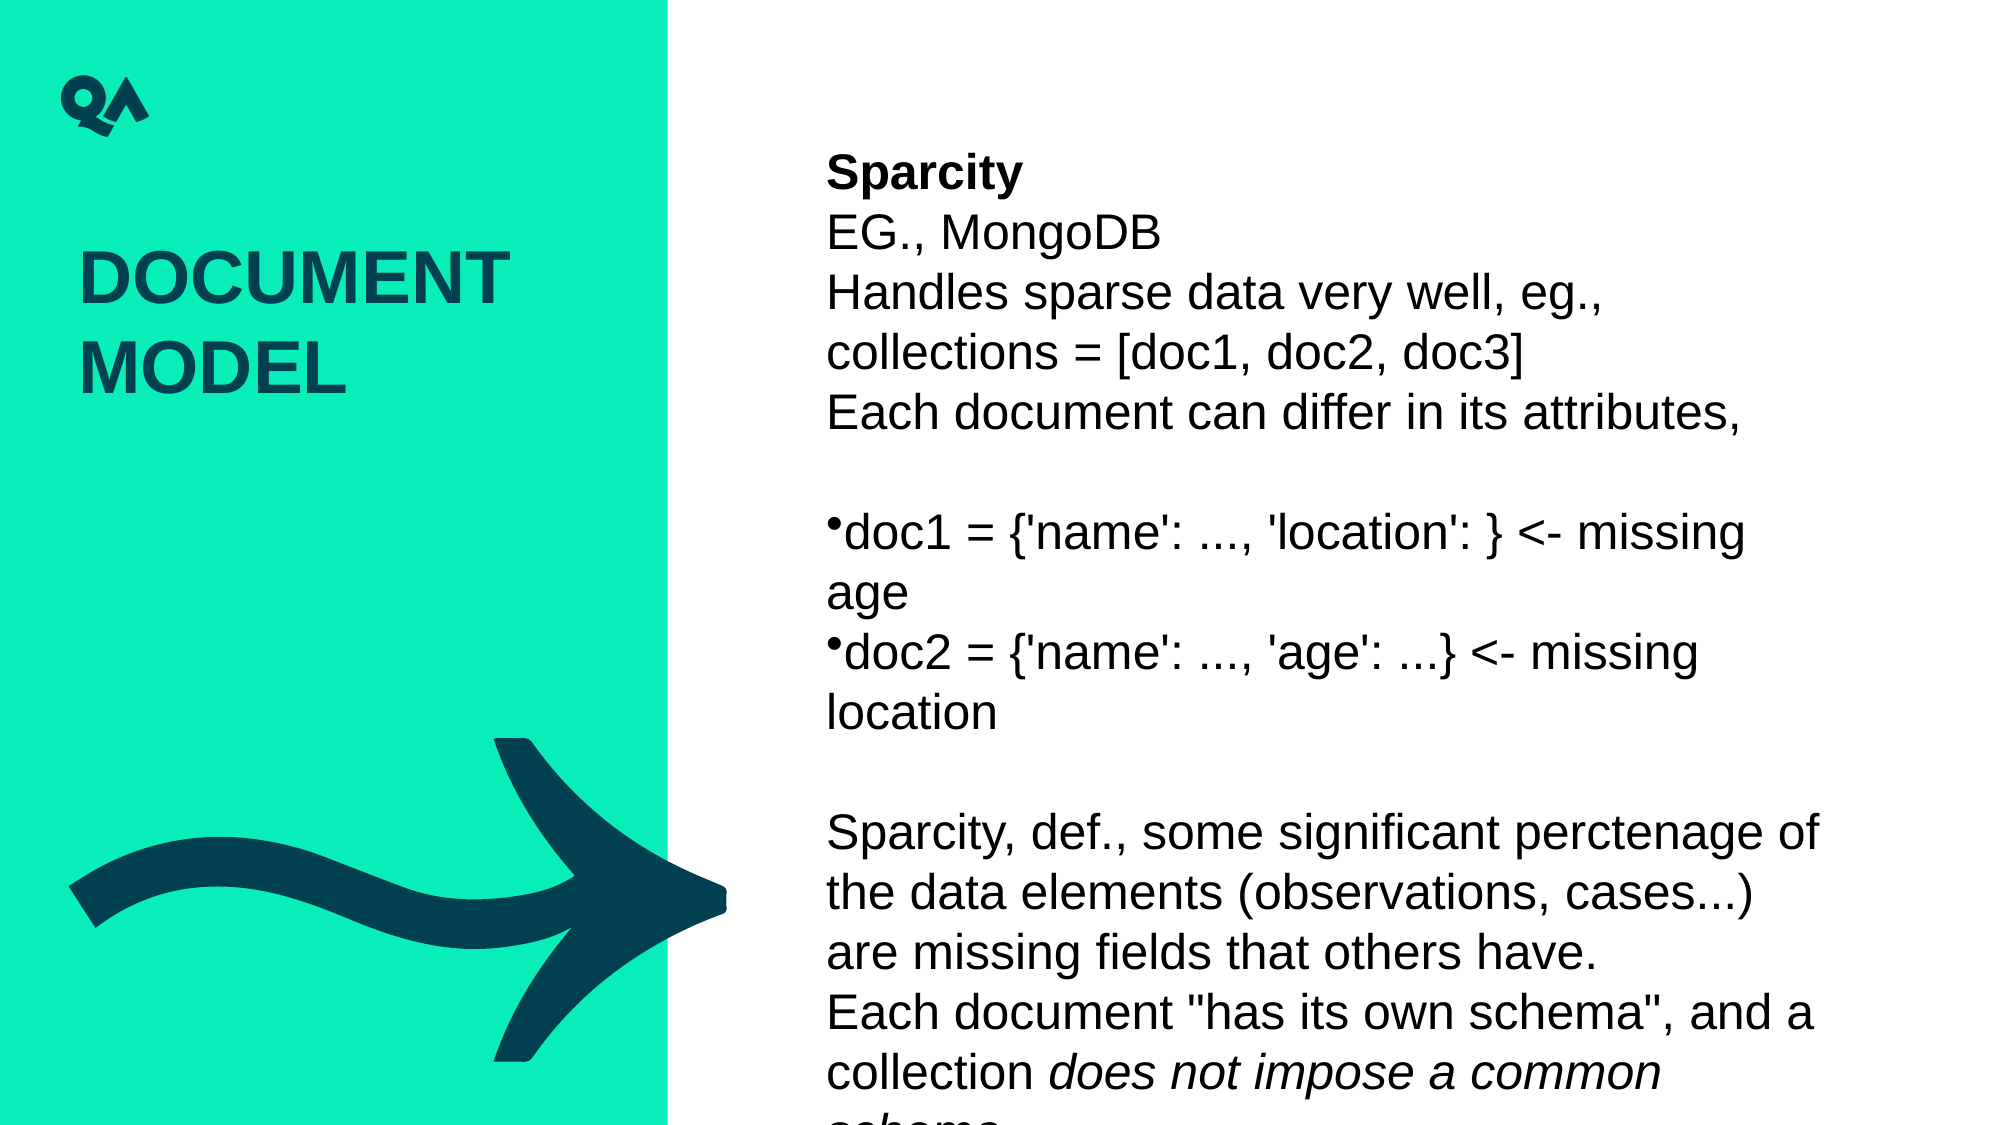

Sparcity
EG., MongoDB
Handles sparse data very well, eg.,
collections = [doc1, doc2, doc3]
Each document can differ in its attributes,

doc1 = {'name': ..., 'location': } <- missing age
doc2 = {'name': ..., 'age': ...} <- missing location

Sparcity, def., some significant perctenage of the data elements (observations, cases...) are missing fields that others have.
Each document "has its own schema", and a collection does not impose a common schema.
Document model